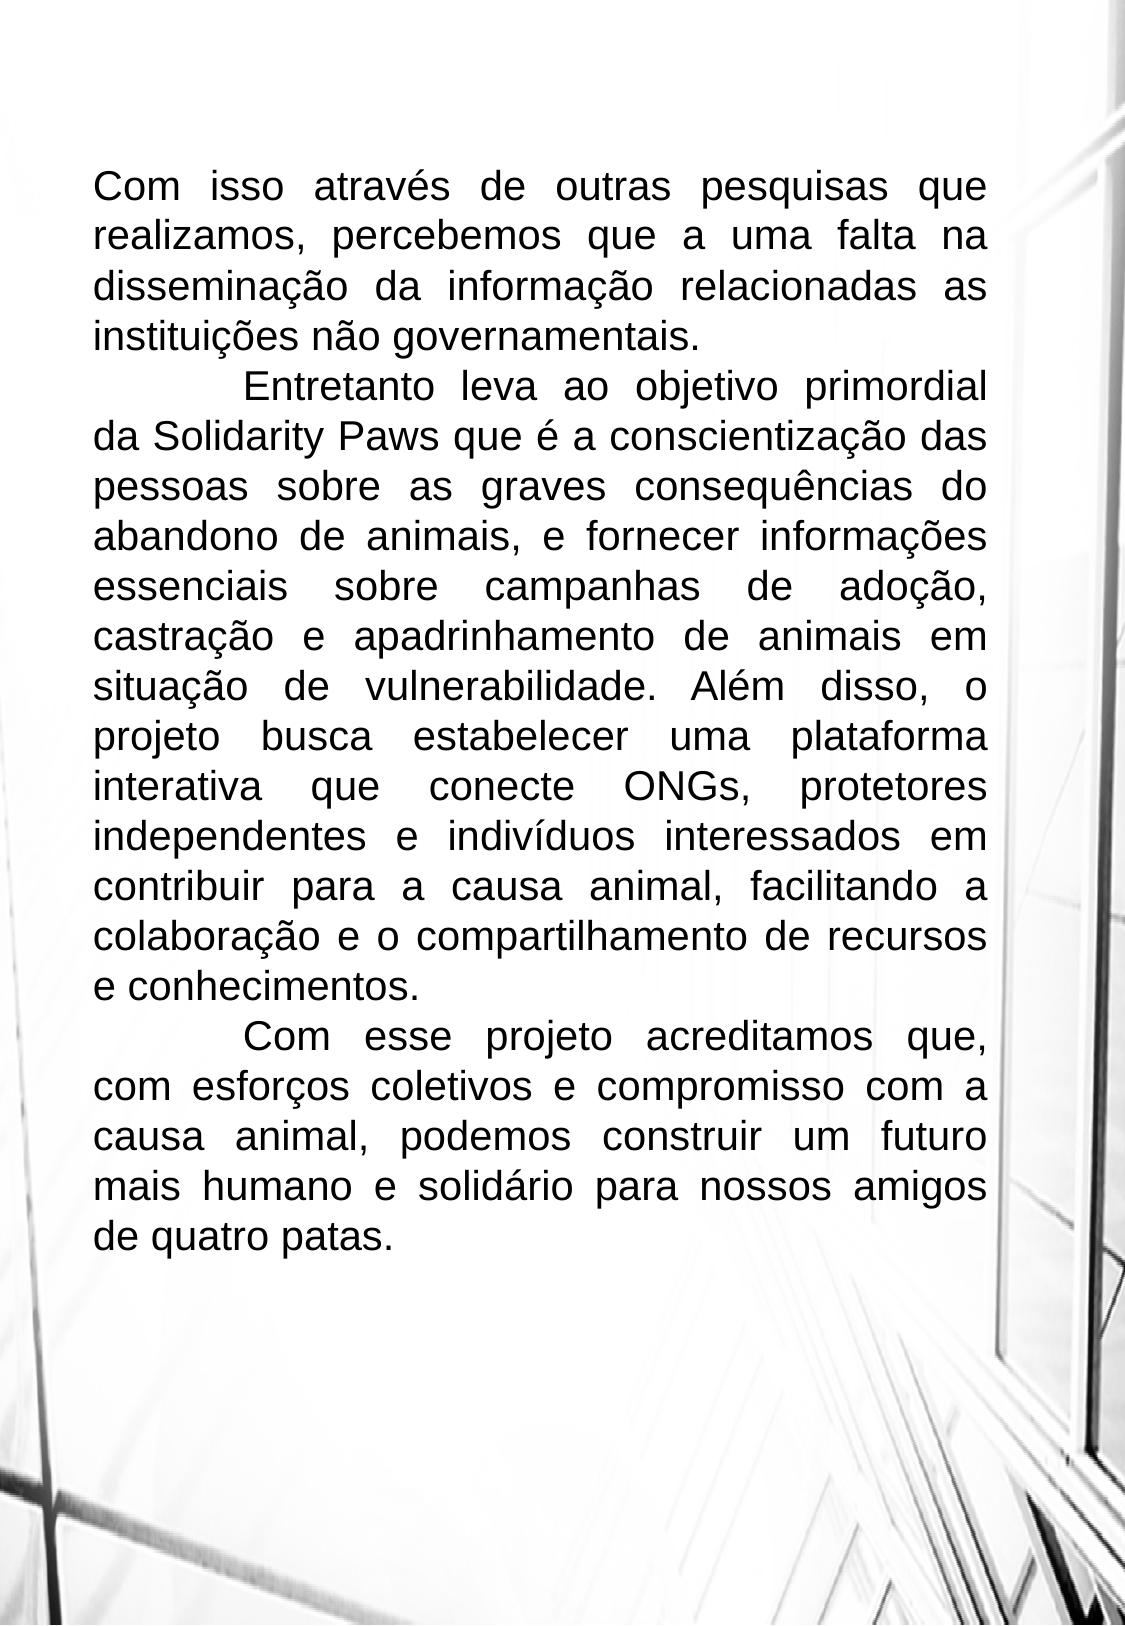

Com isso através de outras pesquisas que realizamos, percebemos que a uma falta na disseminação da informação relacionadas as instituições não governamentais.
	Entretanto leva ao objetivo primordial da Solidarity Paws que é a conscientização das pessoas sobre as graves consequências do abandono de animais, e fornecer informações essenciais sobre campanhas de adoção, castração e apadrinhamento de animais em situação de vulnerabilidade. Além disso, o projeto busca estabelecer uma plataforma interativa que conecte ONGs, protetores independentes e indivíduos interessados em contribuir para a causa animal, facilitando a colaboração e o compartilhamento de recursos e conhecimentos.
	Com esse projeto acreditamos que, com esforços coletivos e compromisso com a causa animal, podemos construir um futuro mais humano e solidário para nossos amigos de quatro patas.